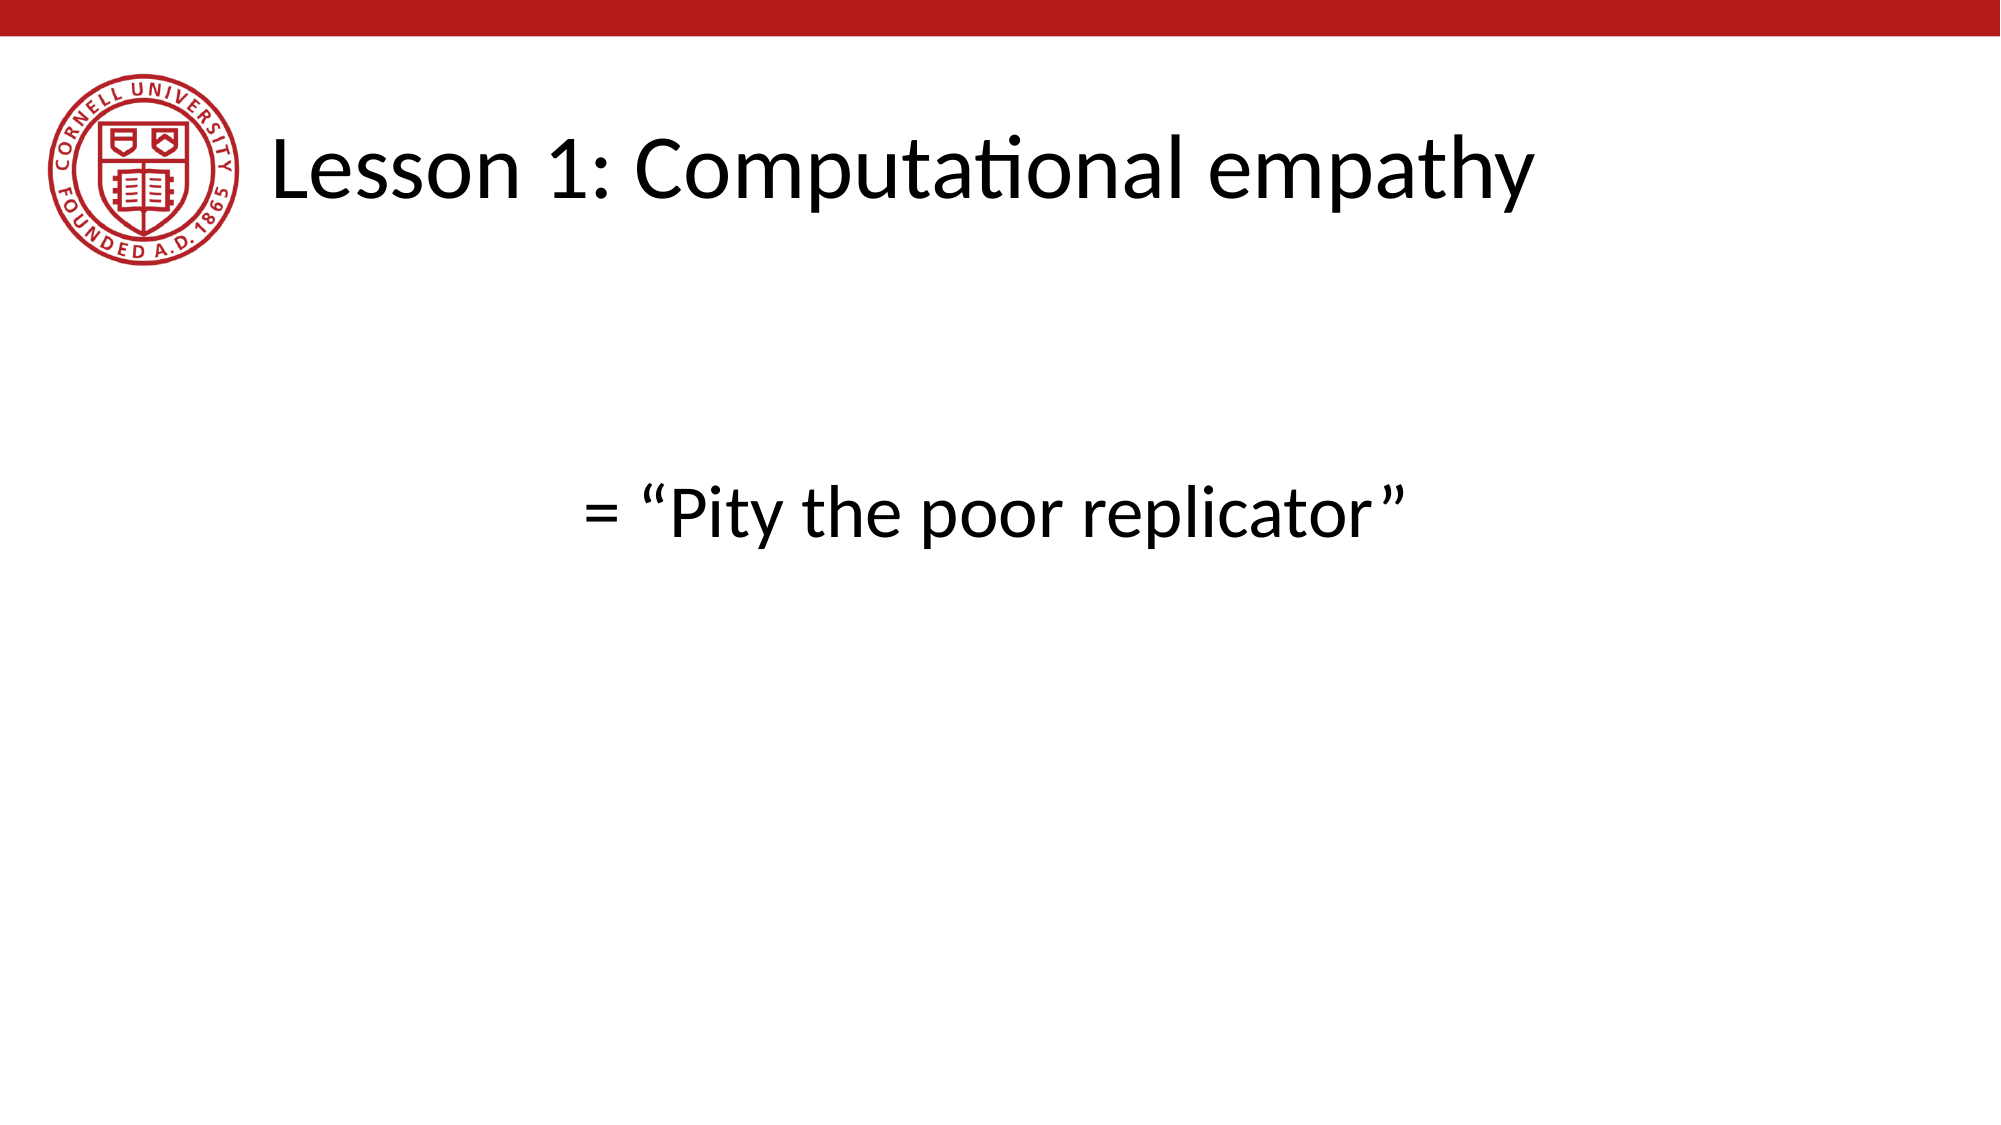

# Lesson 1: Computational empathy
= “Pity the poor replicator”